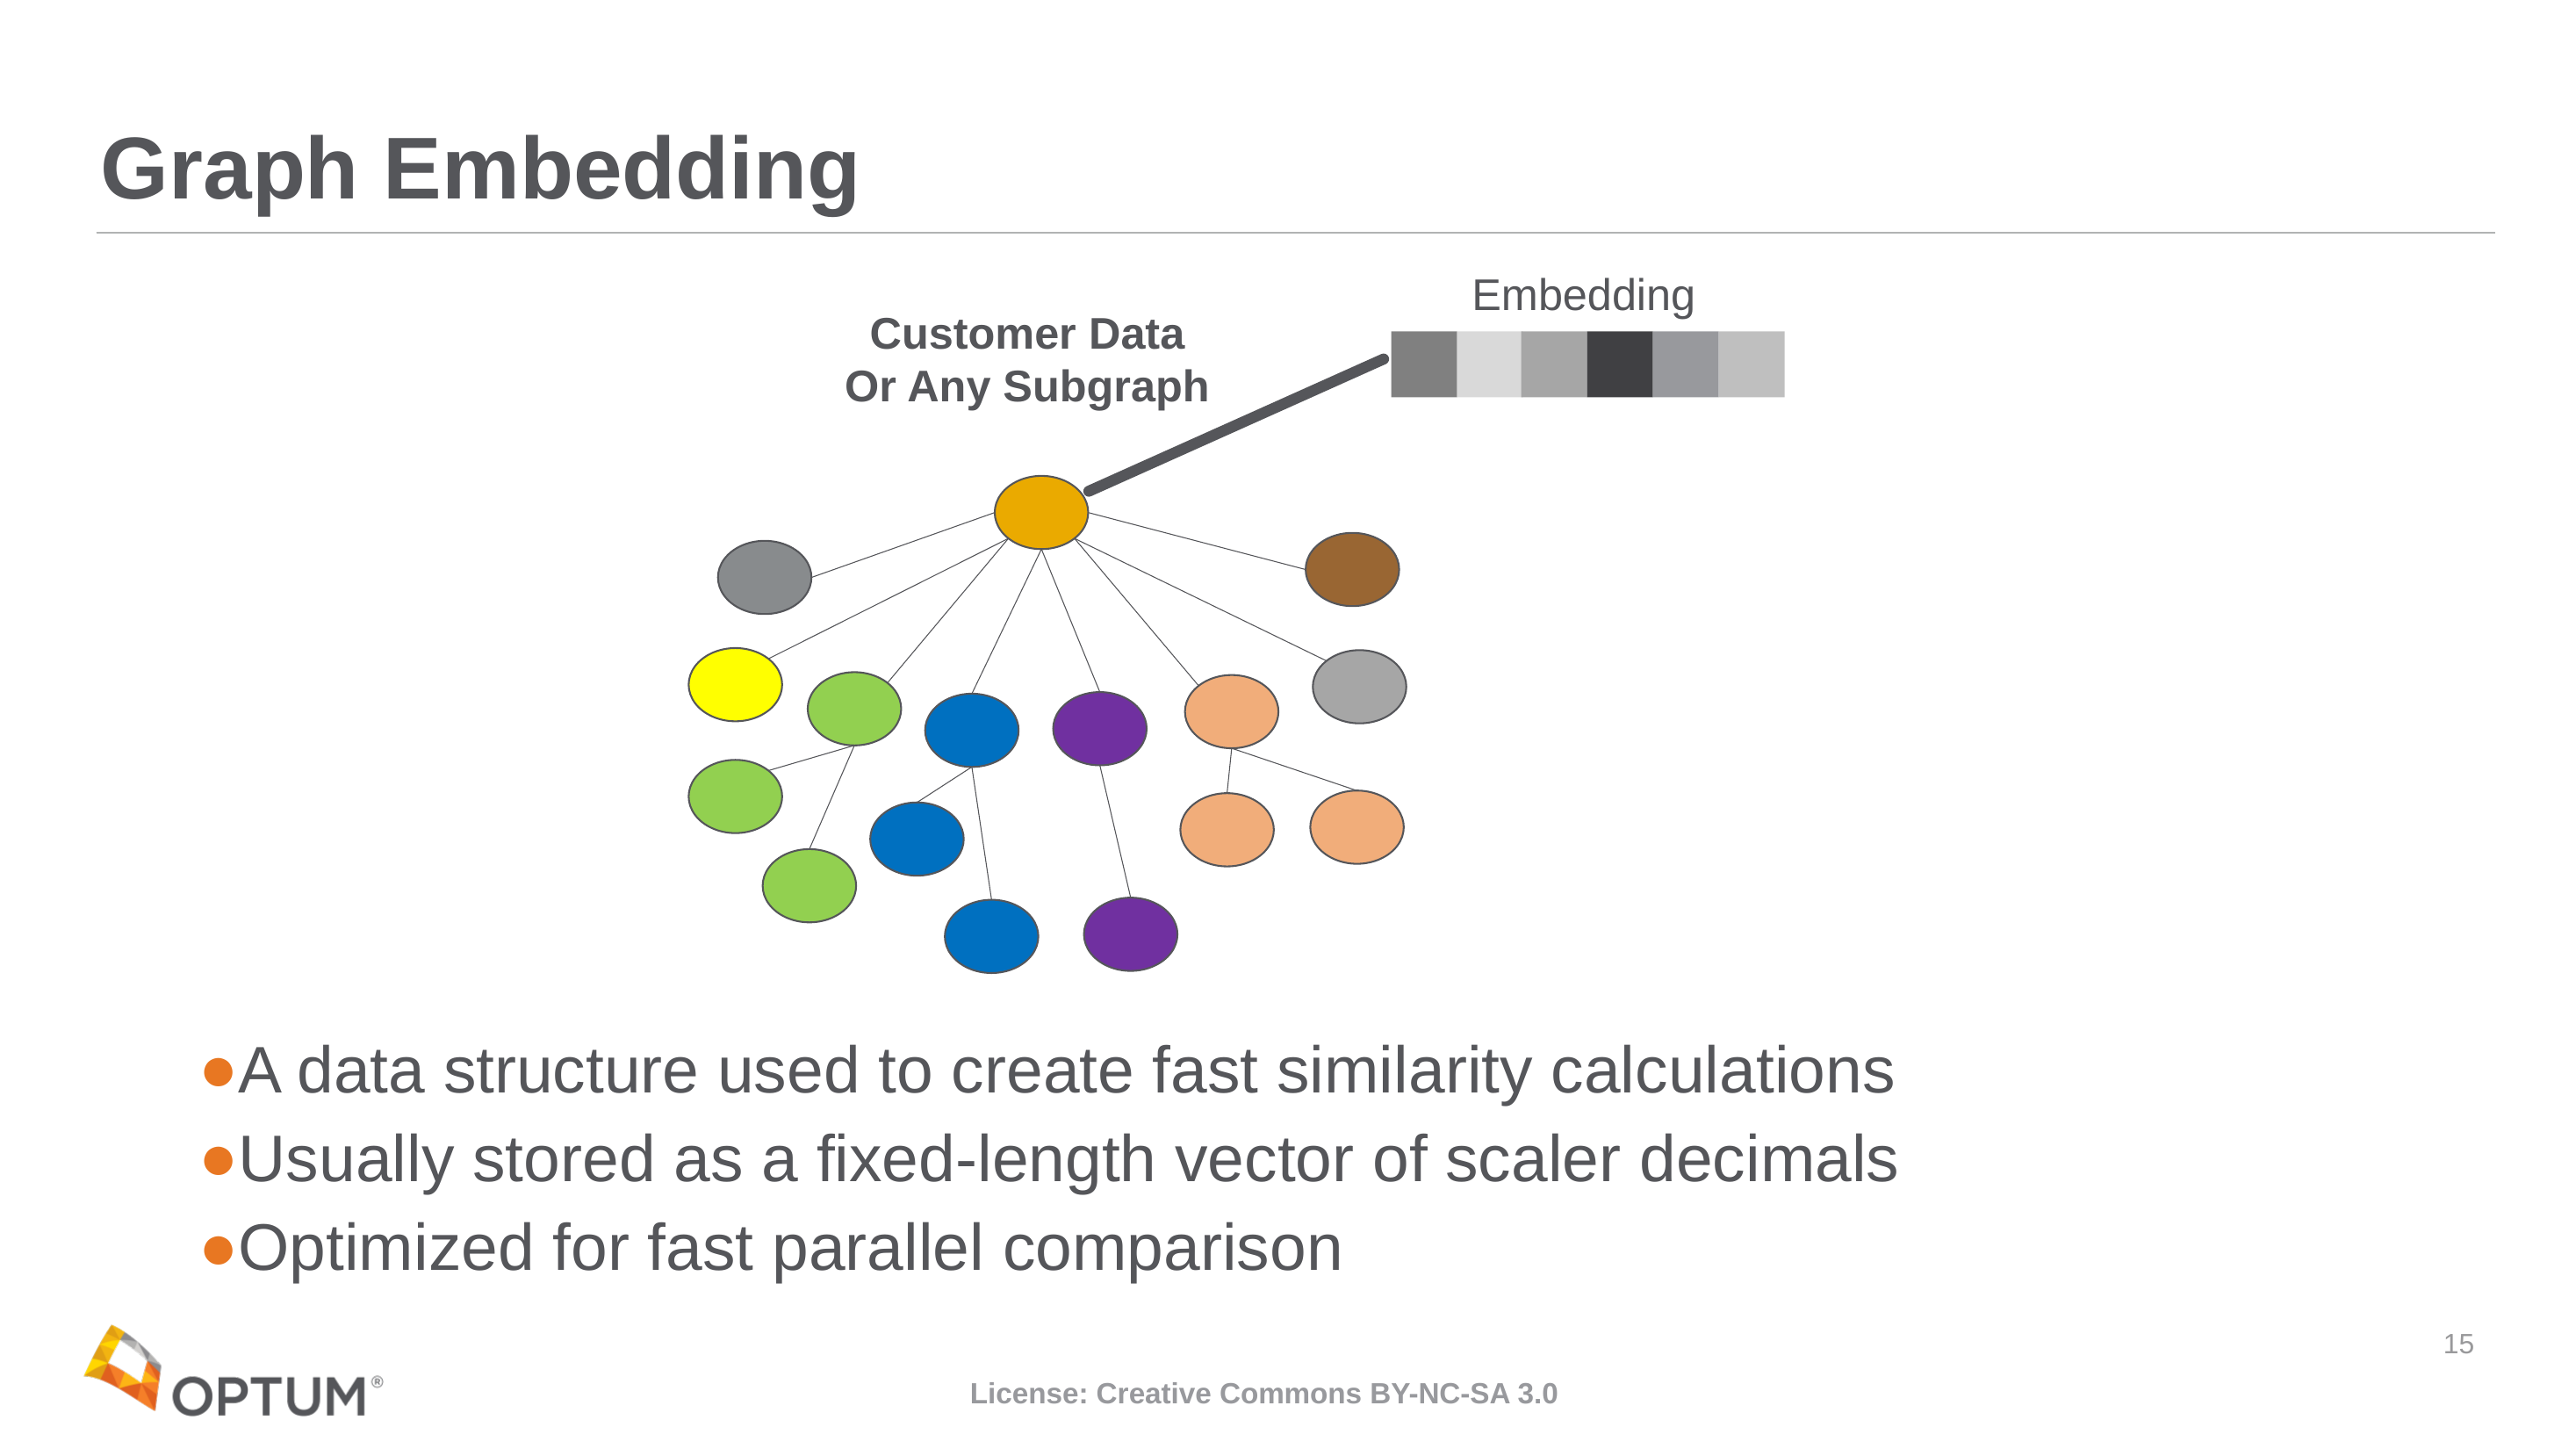

# Graph Embedding
Embedding
Customer Data
Or Any Subgraph

A data structure used to create fast similarity calculations
Usually stored as a fixed-length vector of scaler decimals
Optimized for fast parallel comparison
15